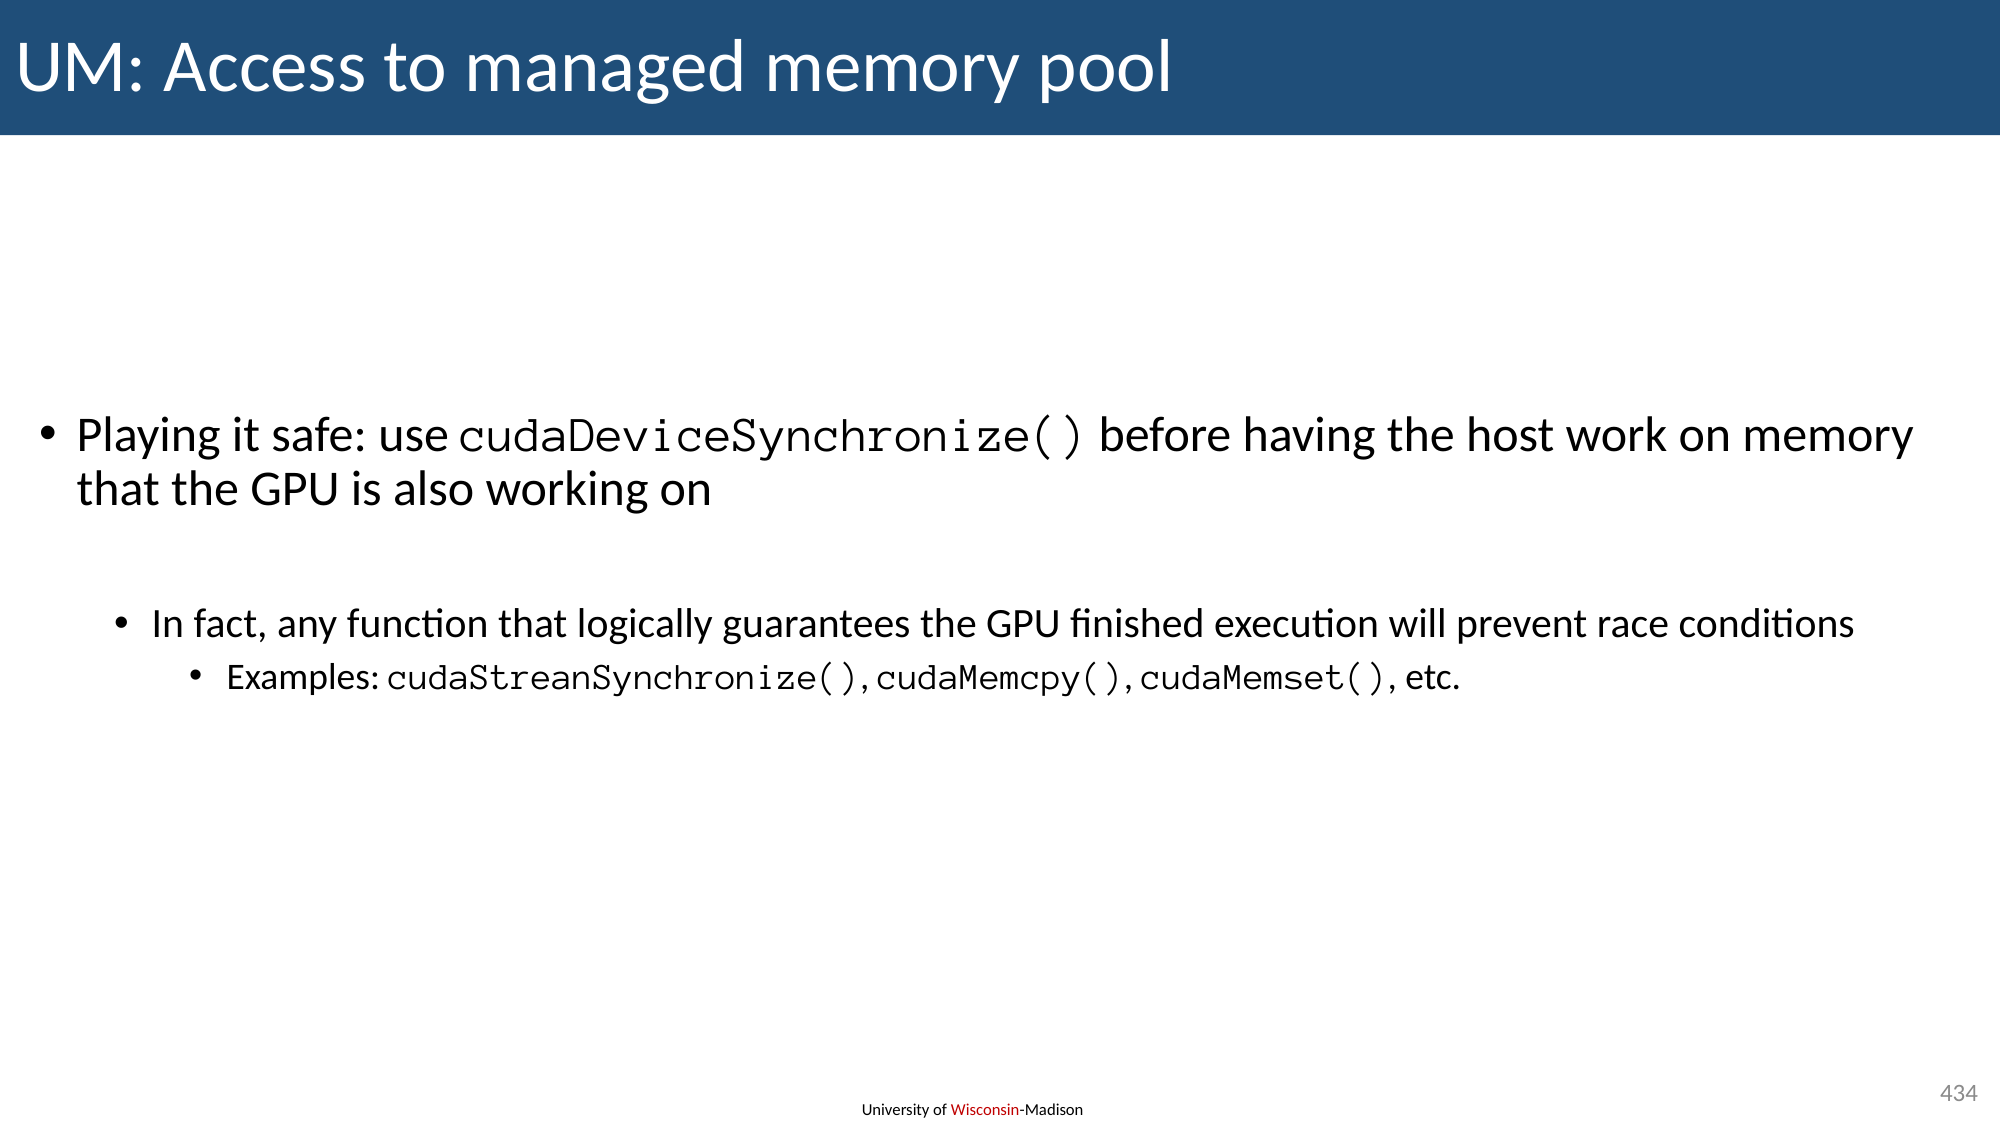

# UM: Access to managed memory pool

Playing it safe: use cudaDeviceSynchronize() before having the host work on memory that the GPU is also working on

In fact, any function that logically guarantees the GPU finished execution will prevent race conditions
Examples: cudaStreanSynchronize(), cudaMemcpy(), cudaMemset(), etc.
434